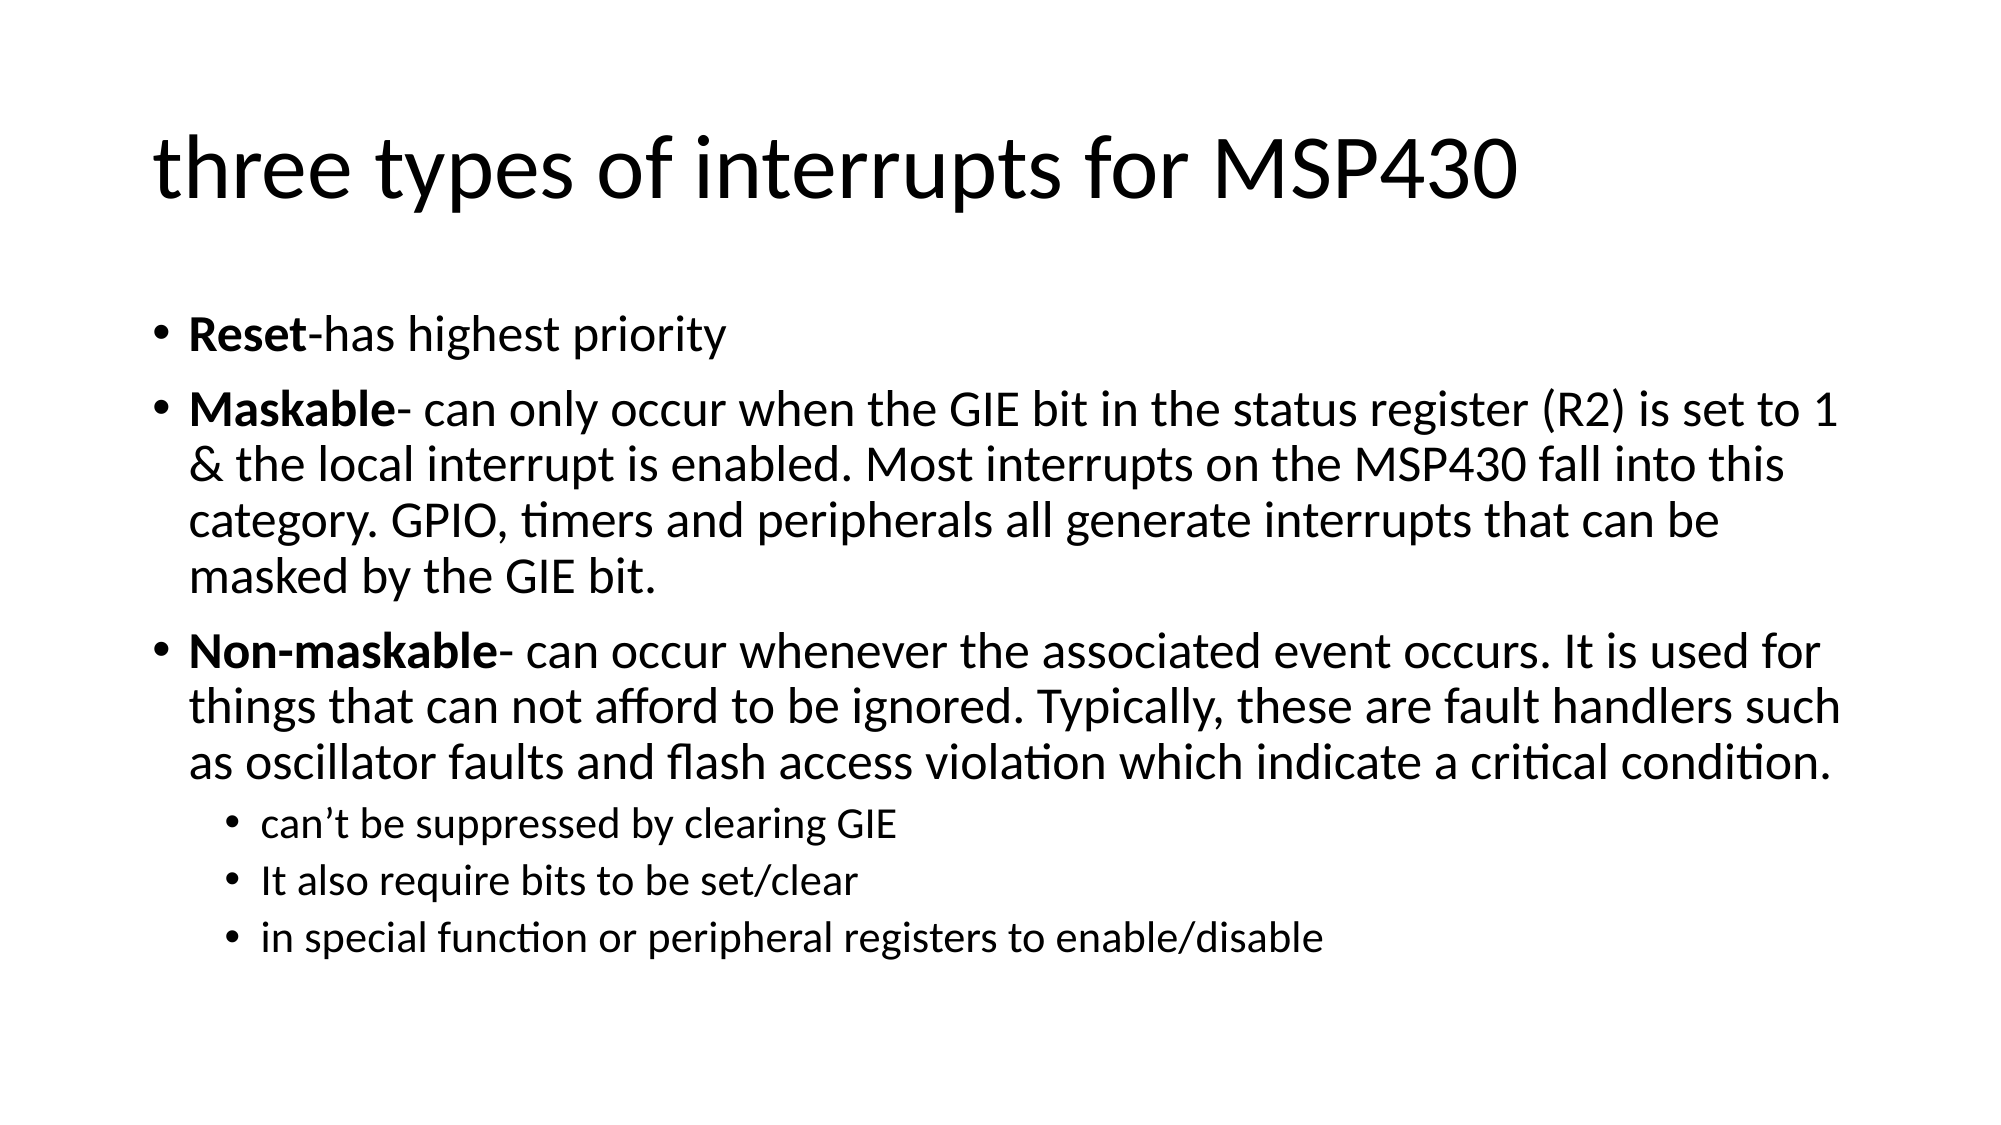

# three types of interrupts for MSP430
Reset-has highest priority
Maskable- can only occur when the GIE bit in the status register (R2) is set to 1 & the local interrupt is enabled. Most interrupts on the MSP430 fall into this category. GPIO, timers and peripherals all generate interrupts that can be masked by the GIE bit.
Non-maskable- can occur whenever the associated event occurs. It is used for things that can not afford to be ignored. Typically, these are fault handlers such as oscillator faults and flash access violation which indicate a critical condition.
can’t be suppressed by clearing GIE
It also require bits to be set/clear
in special function or peripheral registers to enable/disable